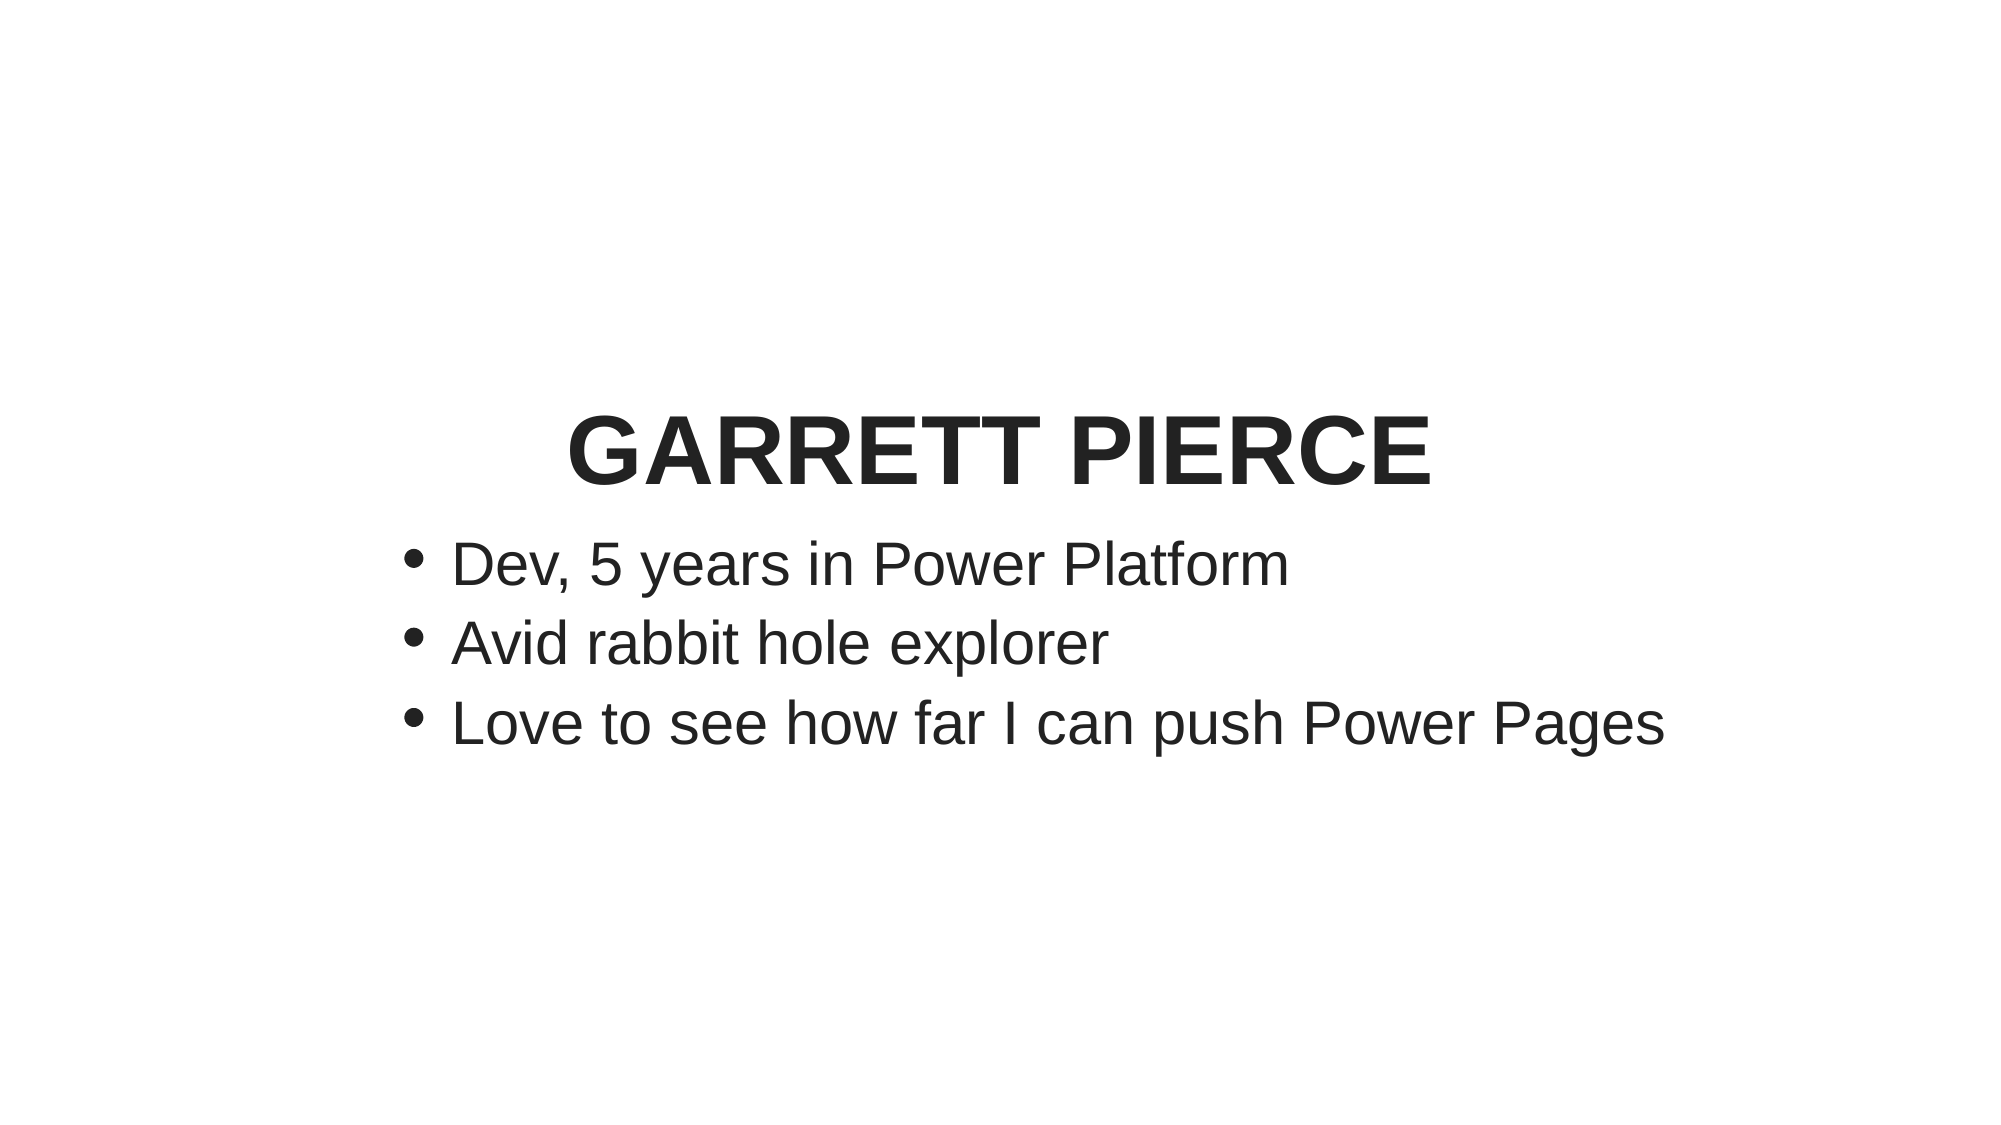

GARRETT PIERCE
Dev, 5 years in Power Platform
Avid rabbit hole explorer
Love to see how far I can push Power Pages